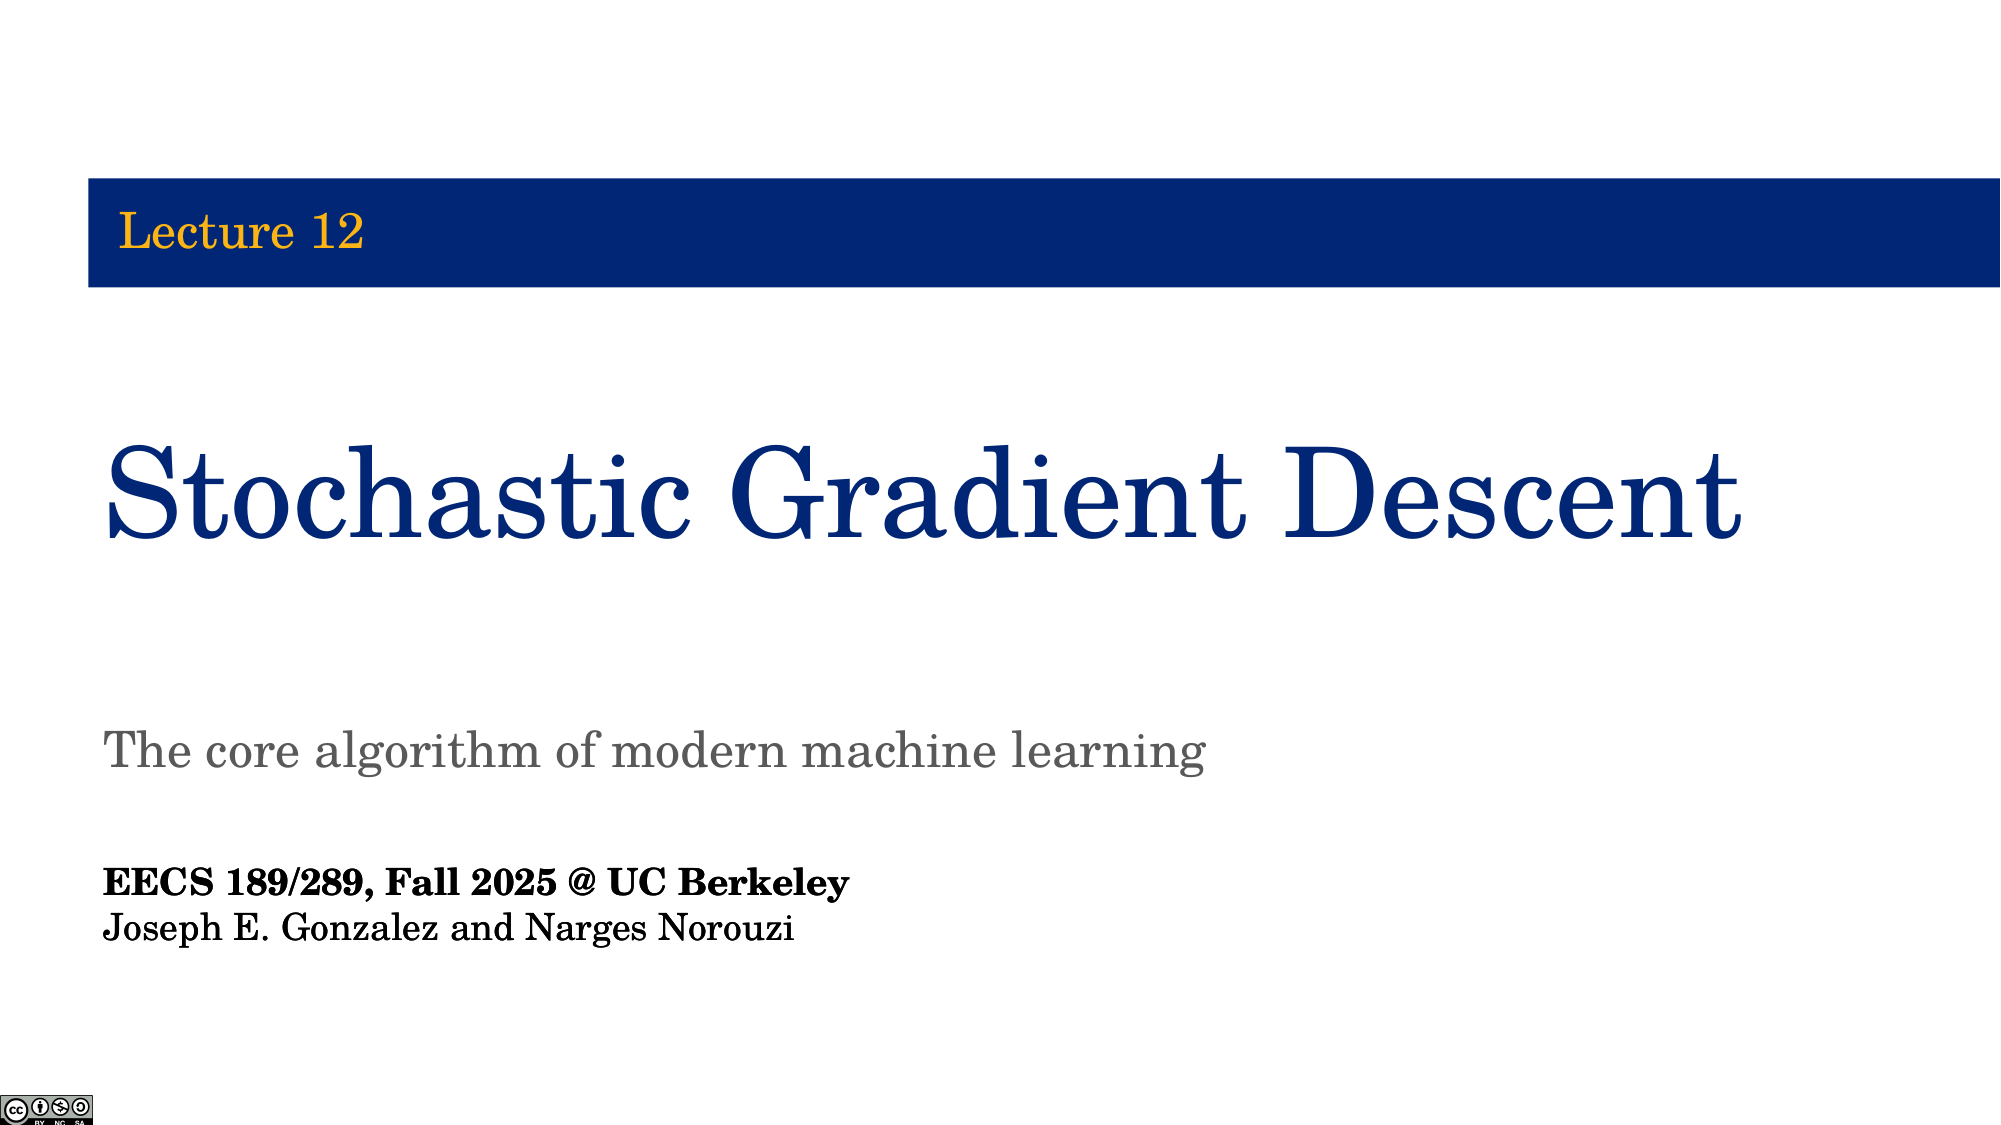

Lecture 12
# Stochastic Gradient Descent
The core algorithm of modern machine learning